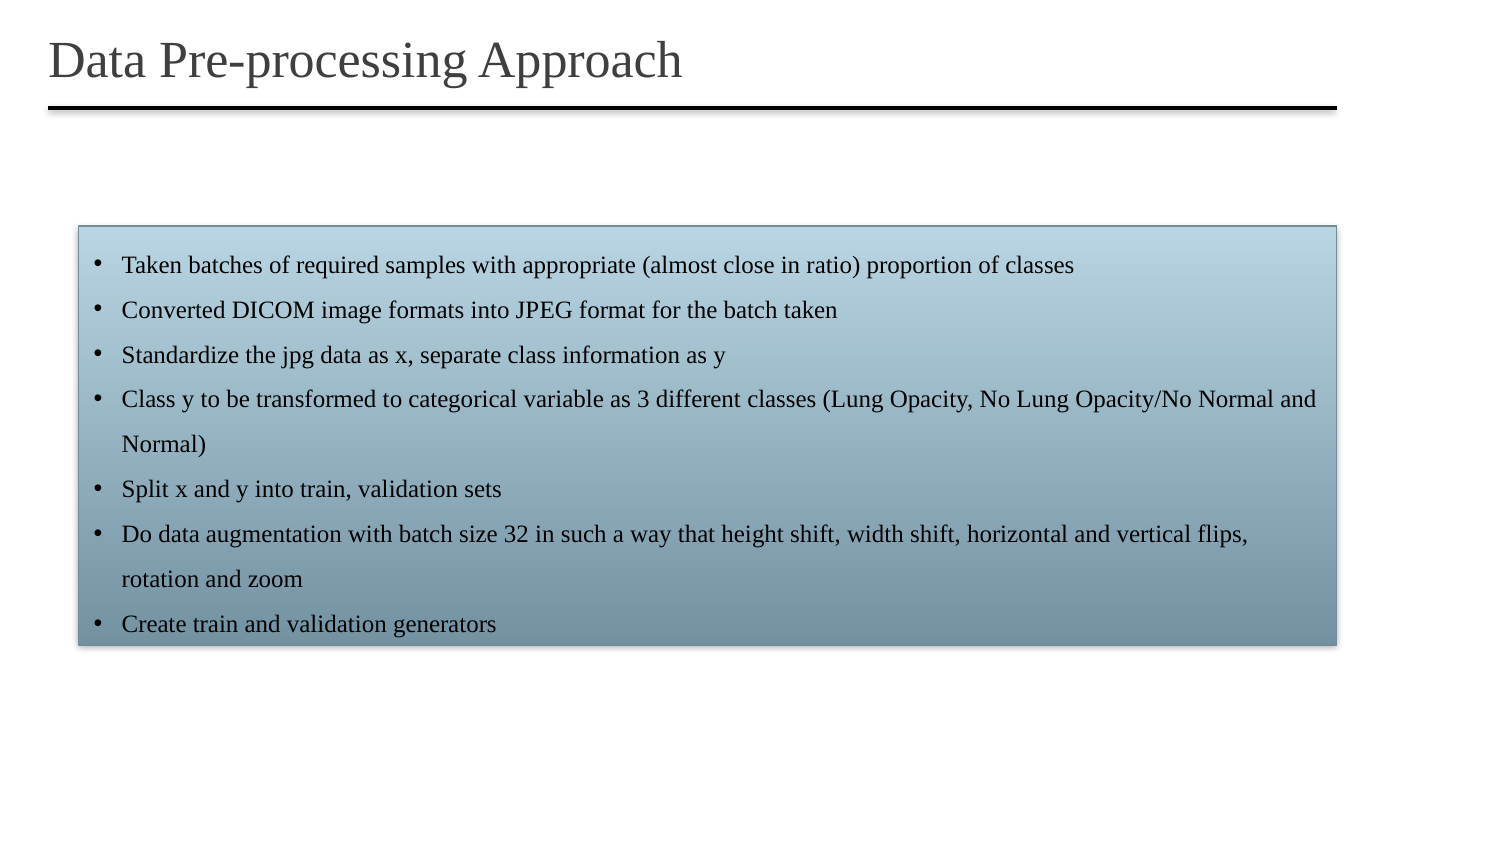

# Data Pre-processing Approach
Taken batches of required samples with appropriate (almost close in ratio) proportion of classes
Converted DICOM image formats into JPEG format for the batch taken
Standardize the jpg data as x, separate class information as y
Class y to be transformed to categorical variable as 3 different classes (Lung Opacity, No Lung Opacity/No Normal and Normal)
Split x and y into train, validation sets
Do data augmentation with batch size 32 in such a way that height shift, width shift, horizontal and vertical flips, rotation and zoom
Create train and validation generators